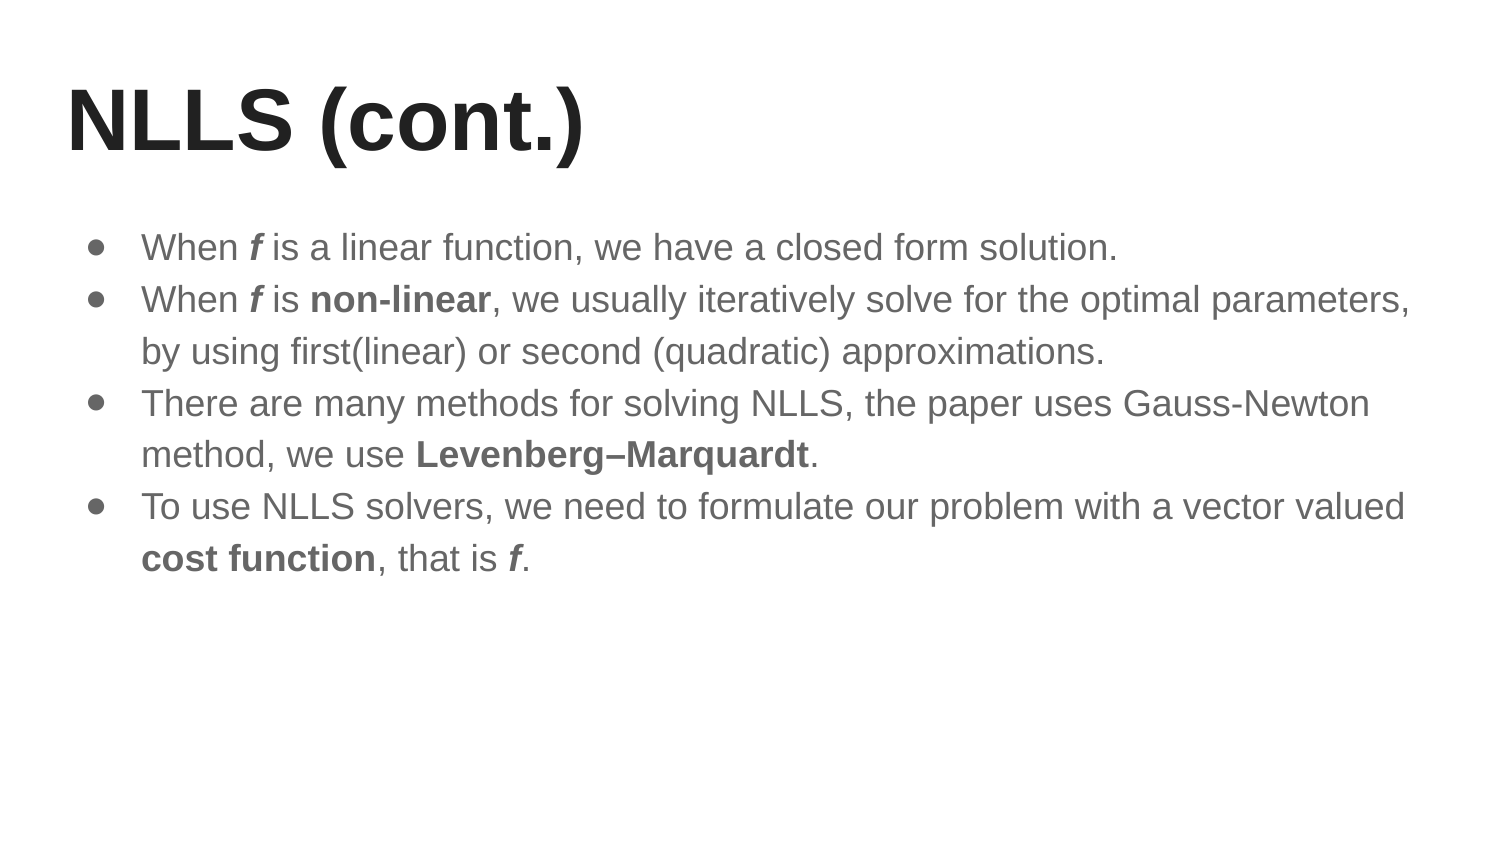

# NLLS (cont.)
When f is a linear function, we have a closed form solution.
When f is non-linear, we usually iteratively solve for the optimal parameters, by using first(linear) or second (quadratic) approximations.
There are many methods for solving NLLS, the paper uses Gauss-Newton method, we use Levenberg–Marquardt.
To use NLLS solvers, we need to formulate our problem with a vector valued cost function, that is f.